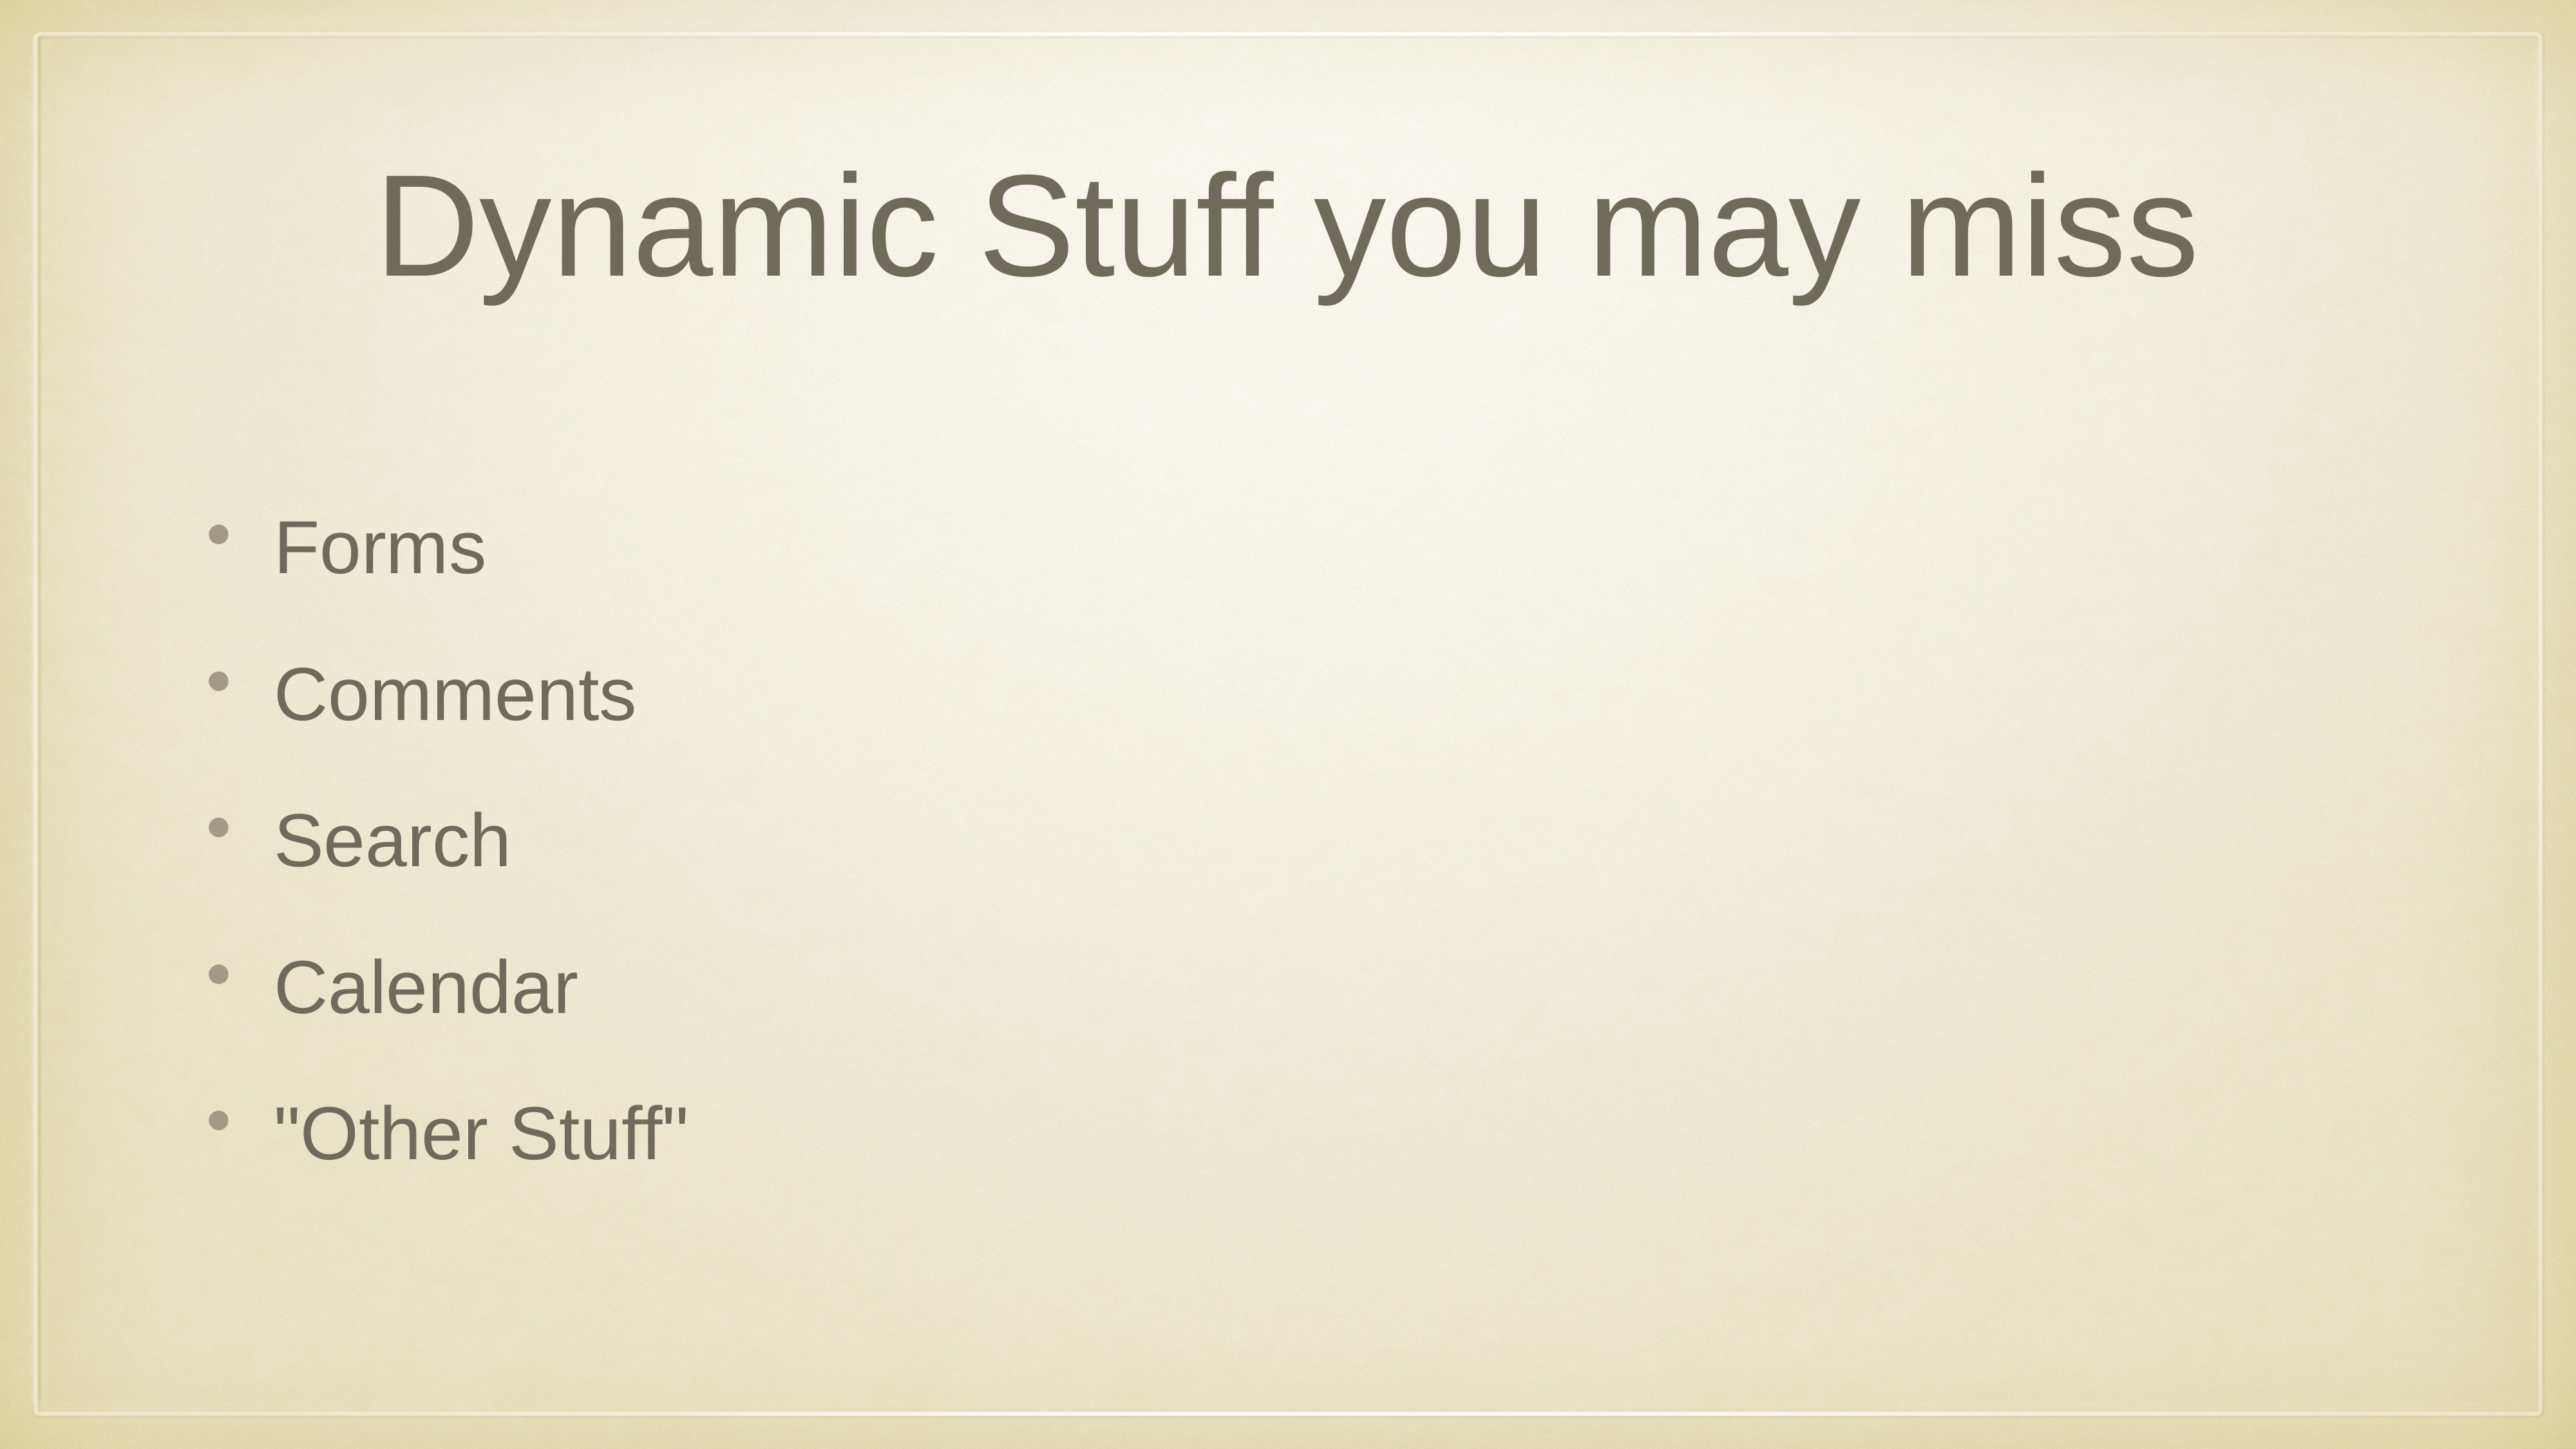

# Dynamic Stuff you may miss
Forms
Comments
Search
Calendar
"Other Stuff"